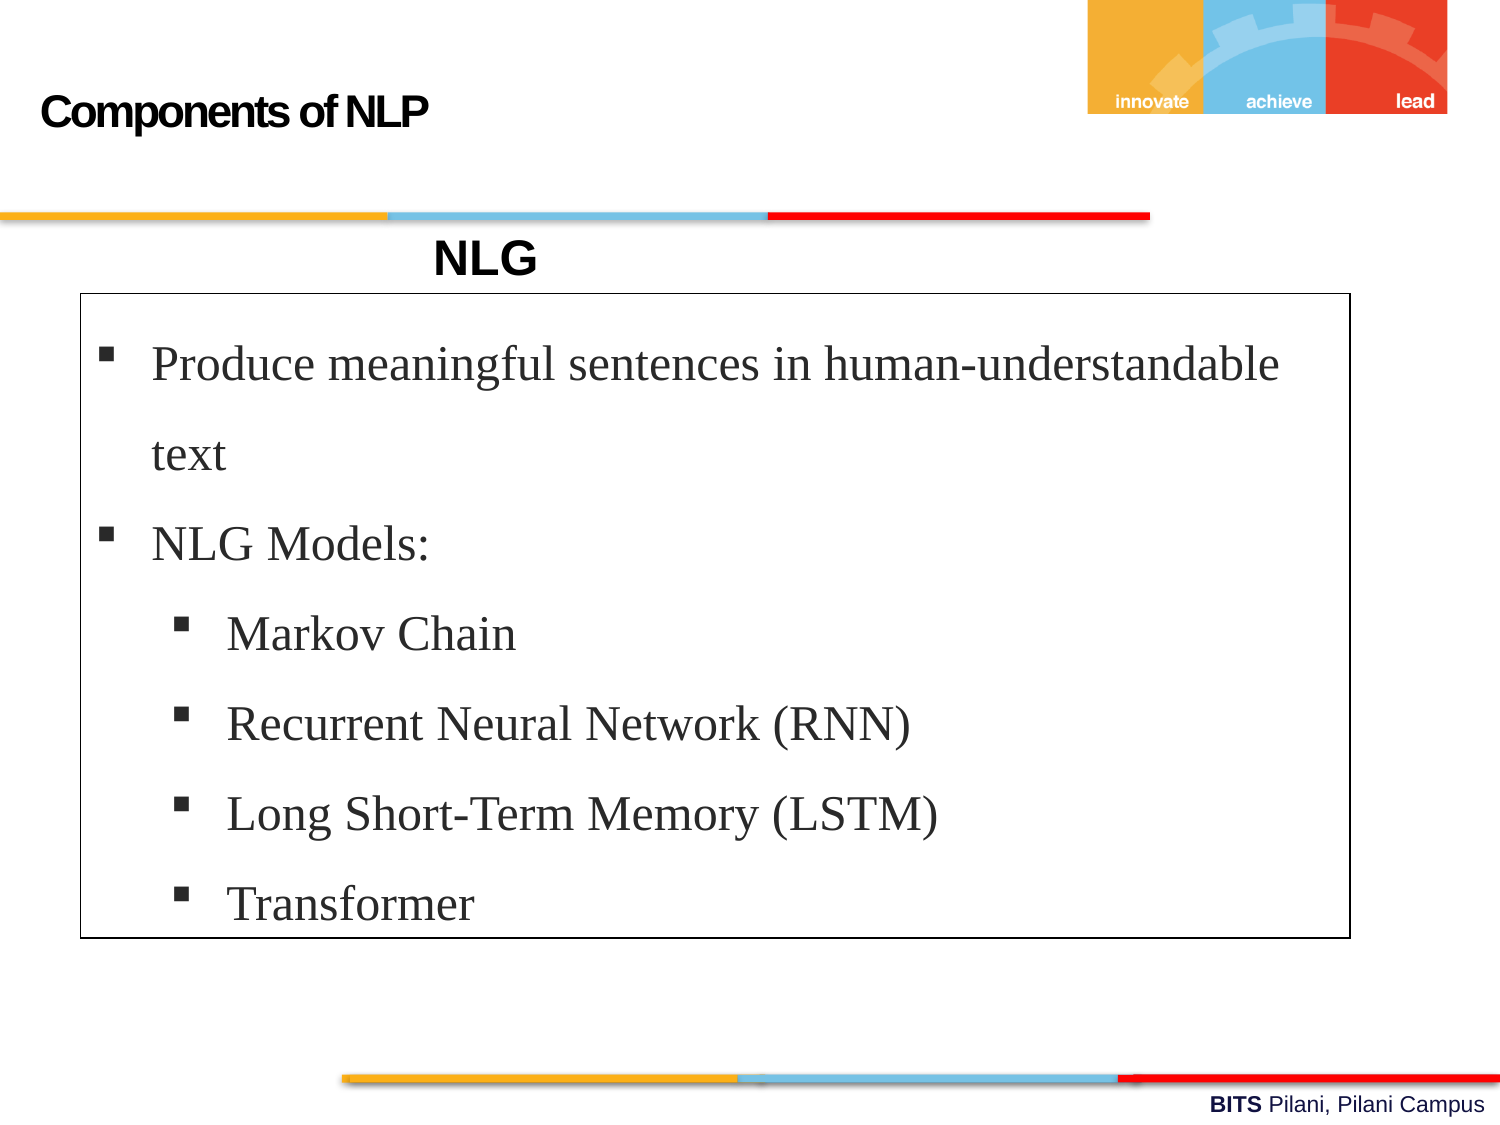

Components of NLP
NLG
Produce meaningful sentences in human-understandable text
NLG Models:
Markov Chain
Recurrent Neural Network (RNN)
Long Short-Term Memory (LSTM)
Transformer